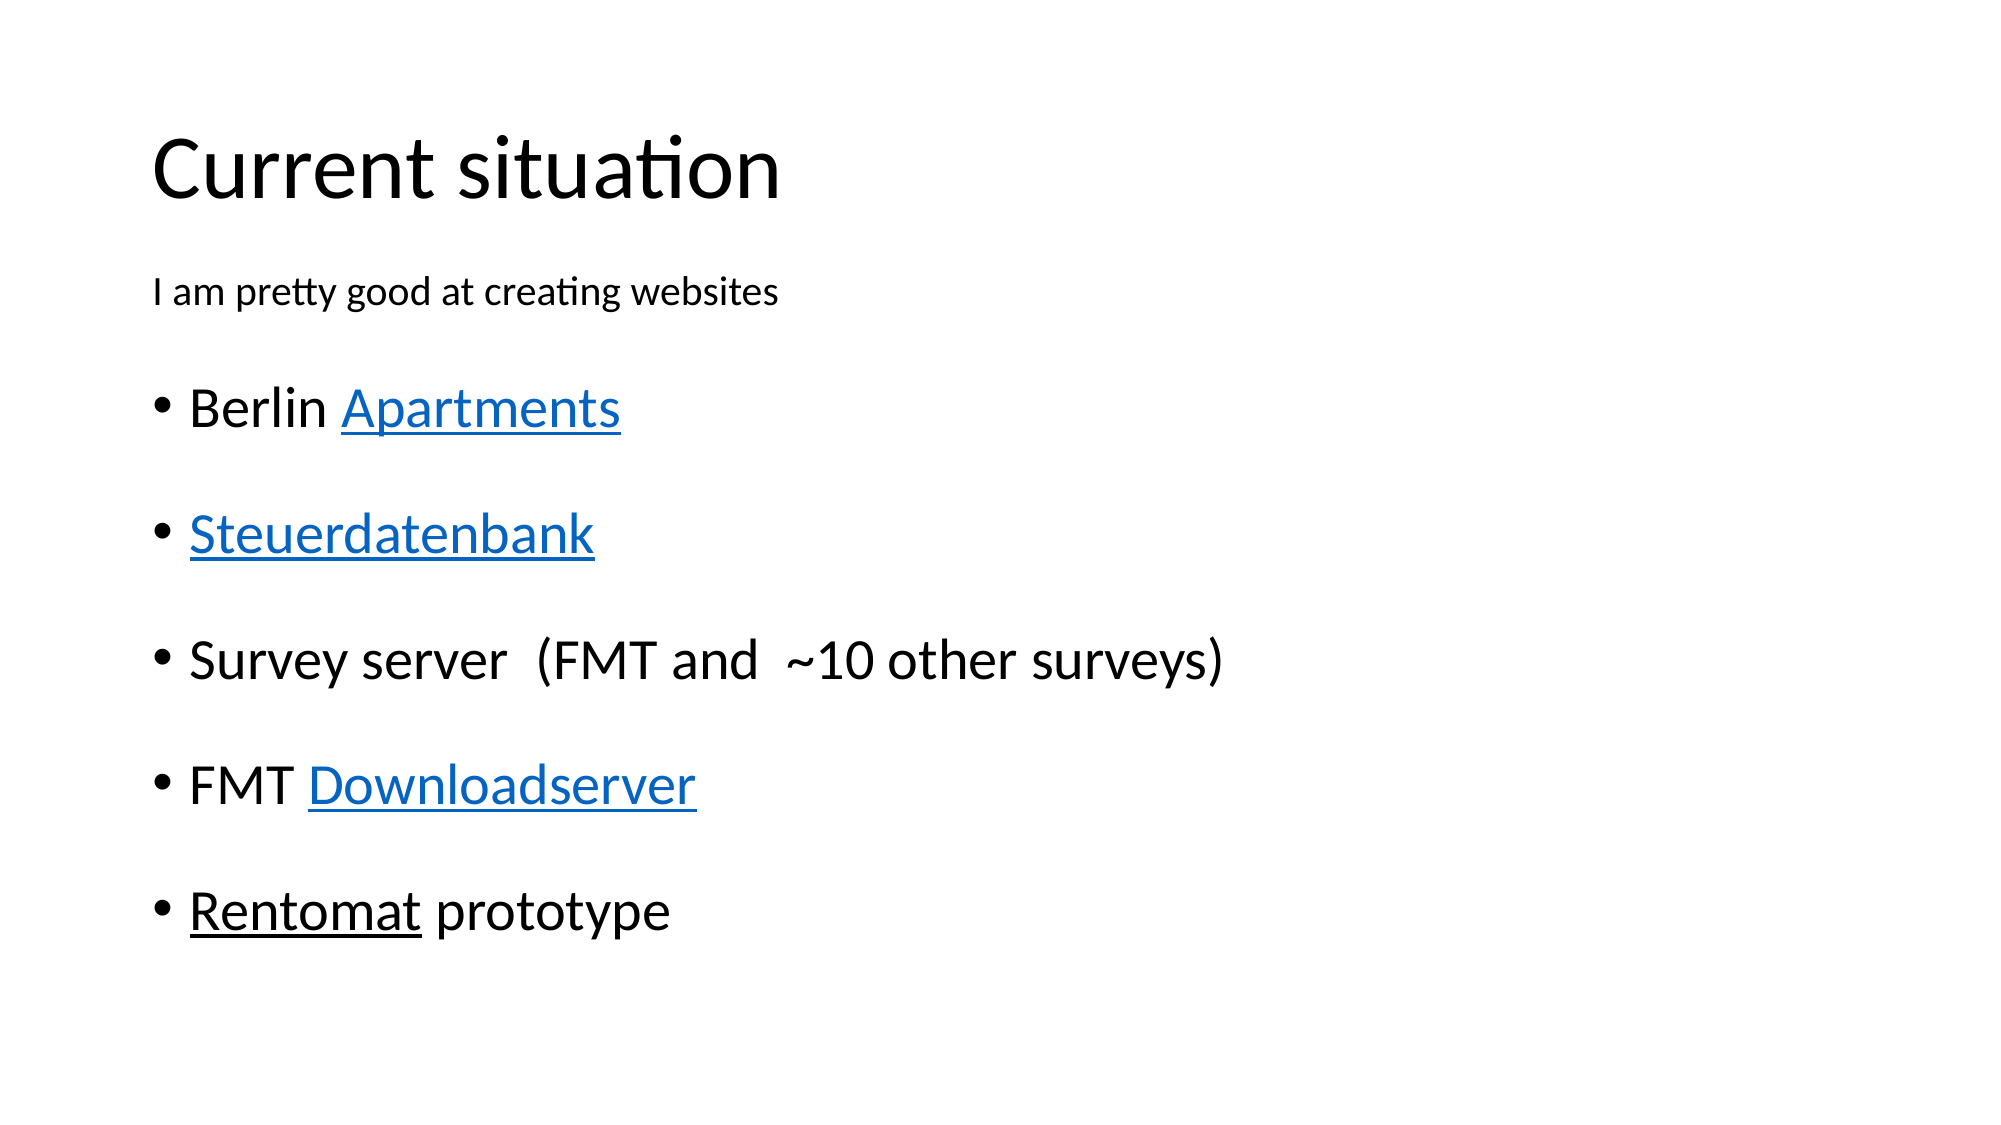

# Current situation
I am pretty good at creating websites
Berlin Apartments
Steuerdatenbank
Survey server  (FMT and  ~10 other surveys)
FMT Downloadserver
Rentomat prototype